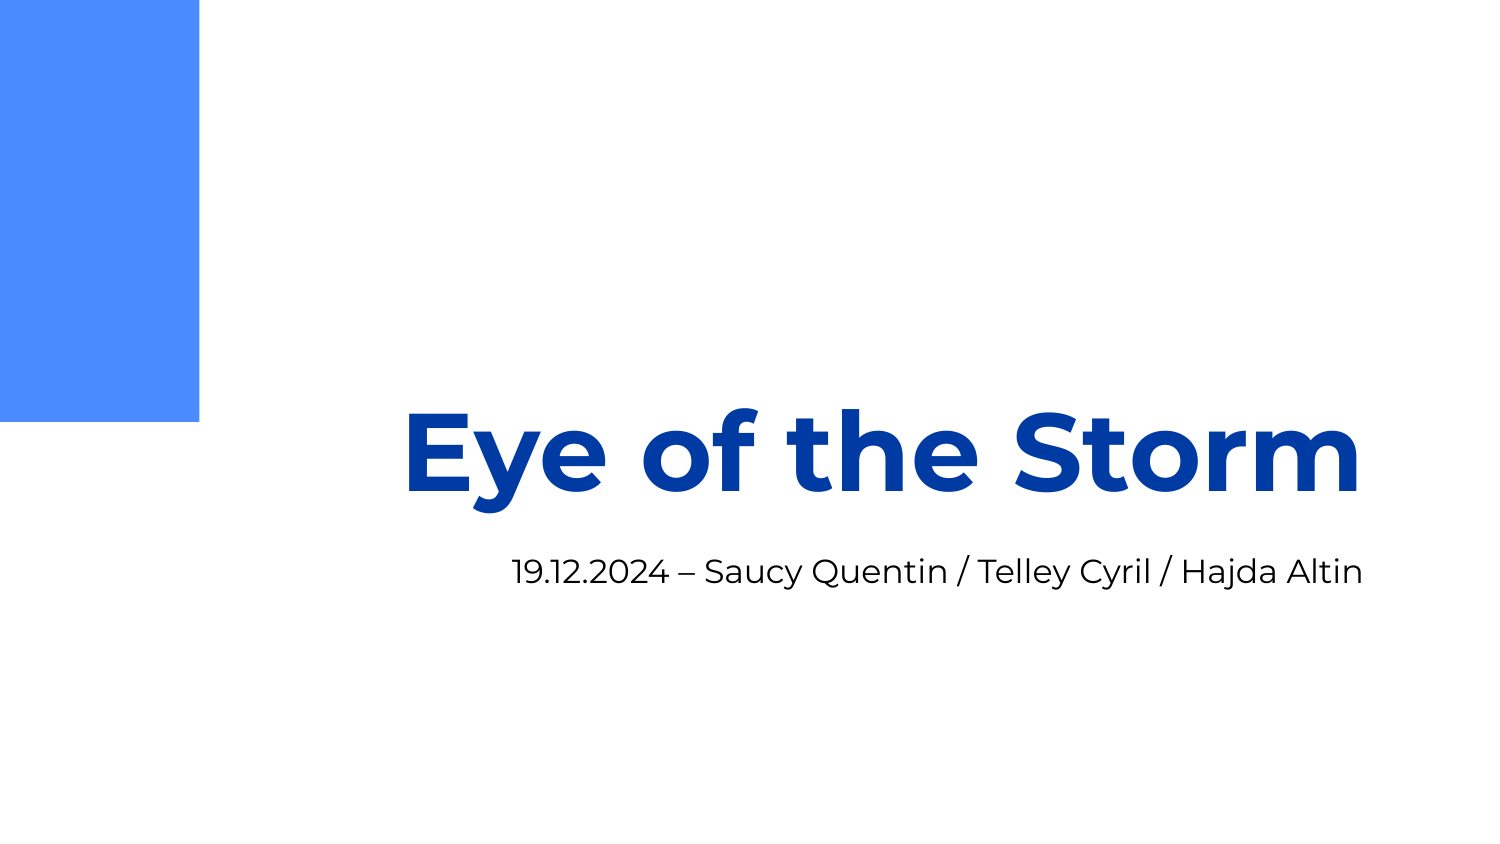

# Eye of the Storm
19.12.2024 – Saucy Quentin / Telley Cyril / Hajda Altin